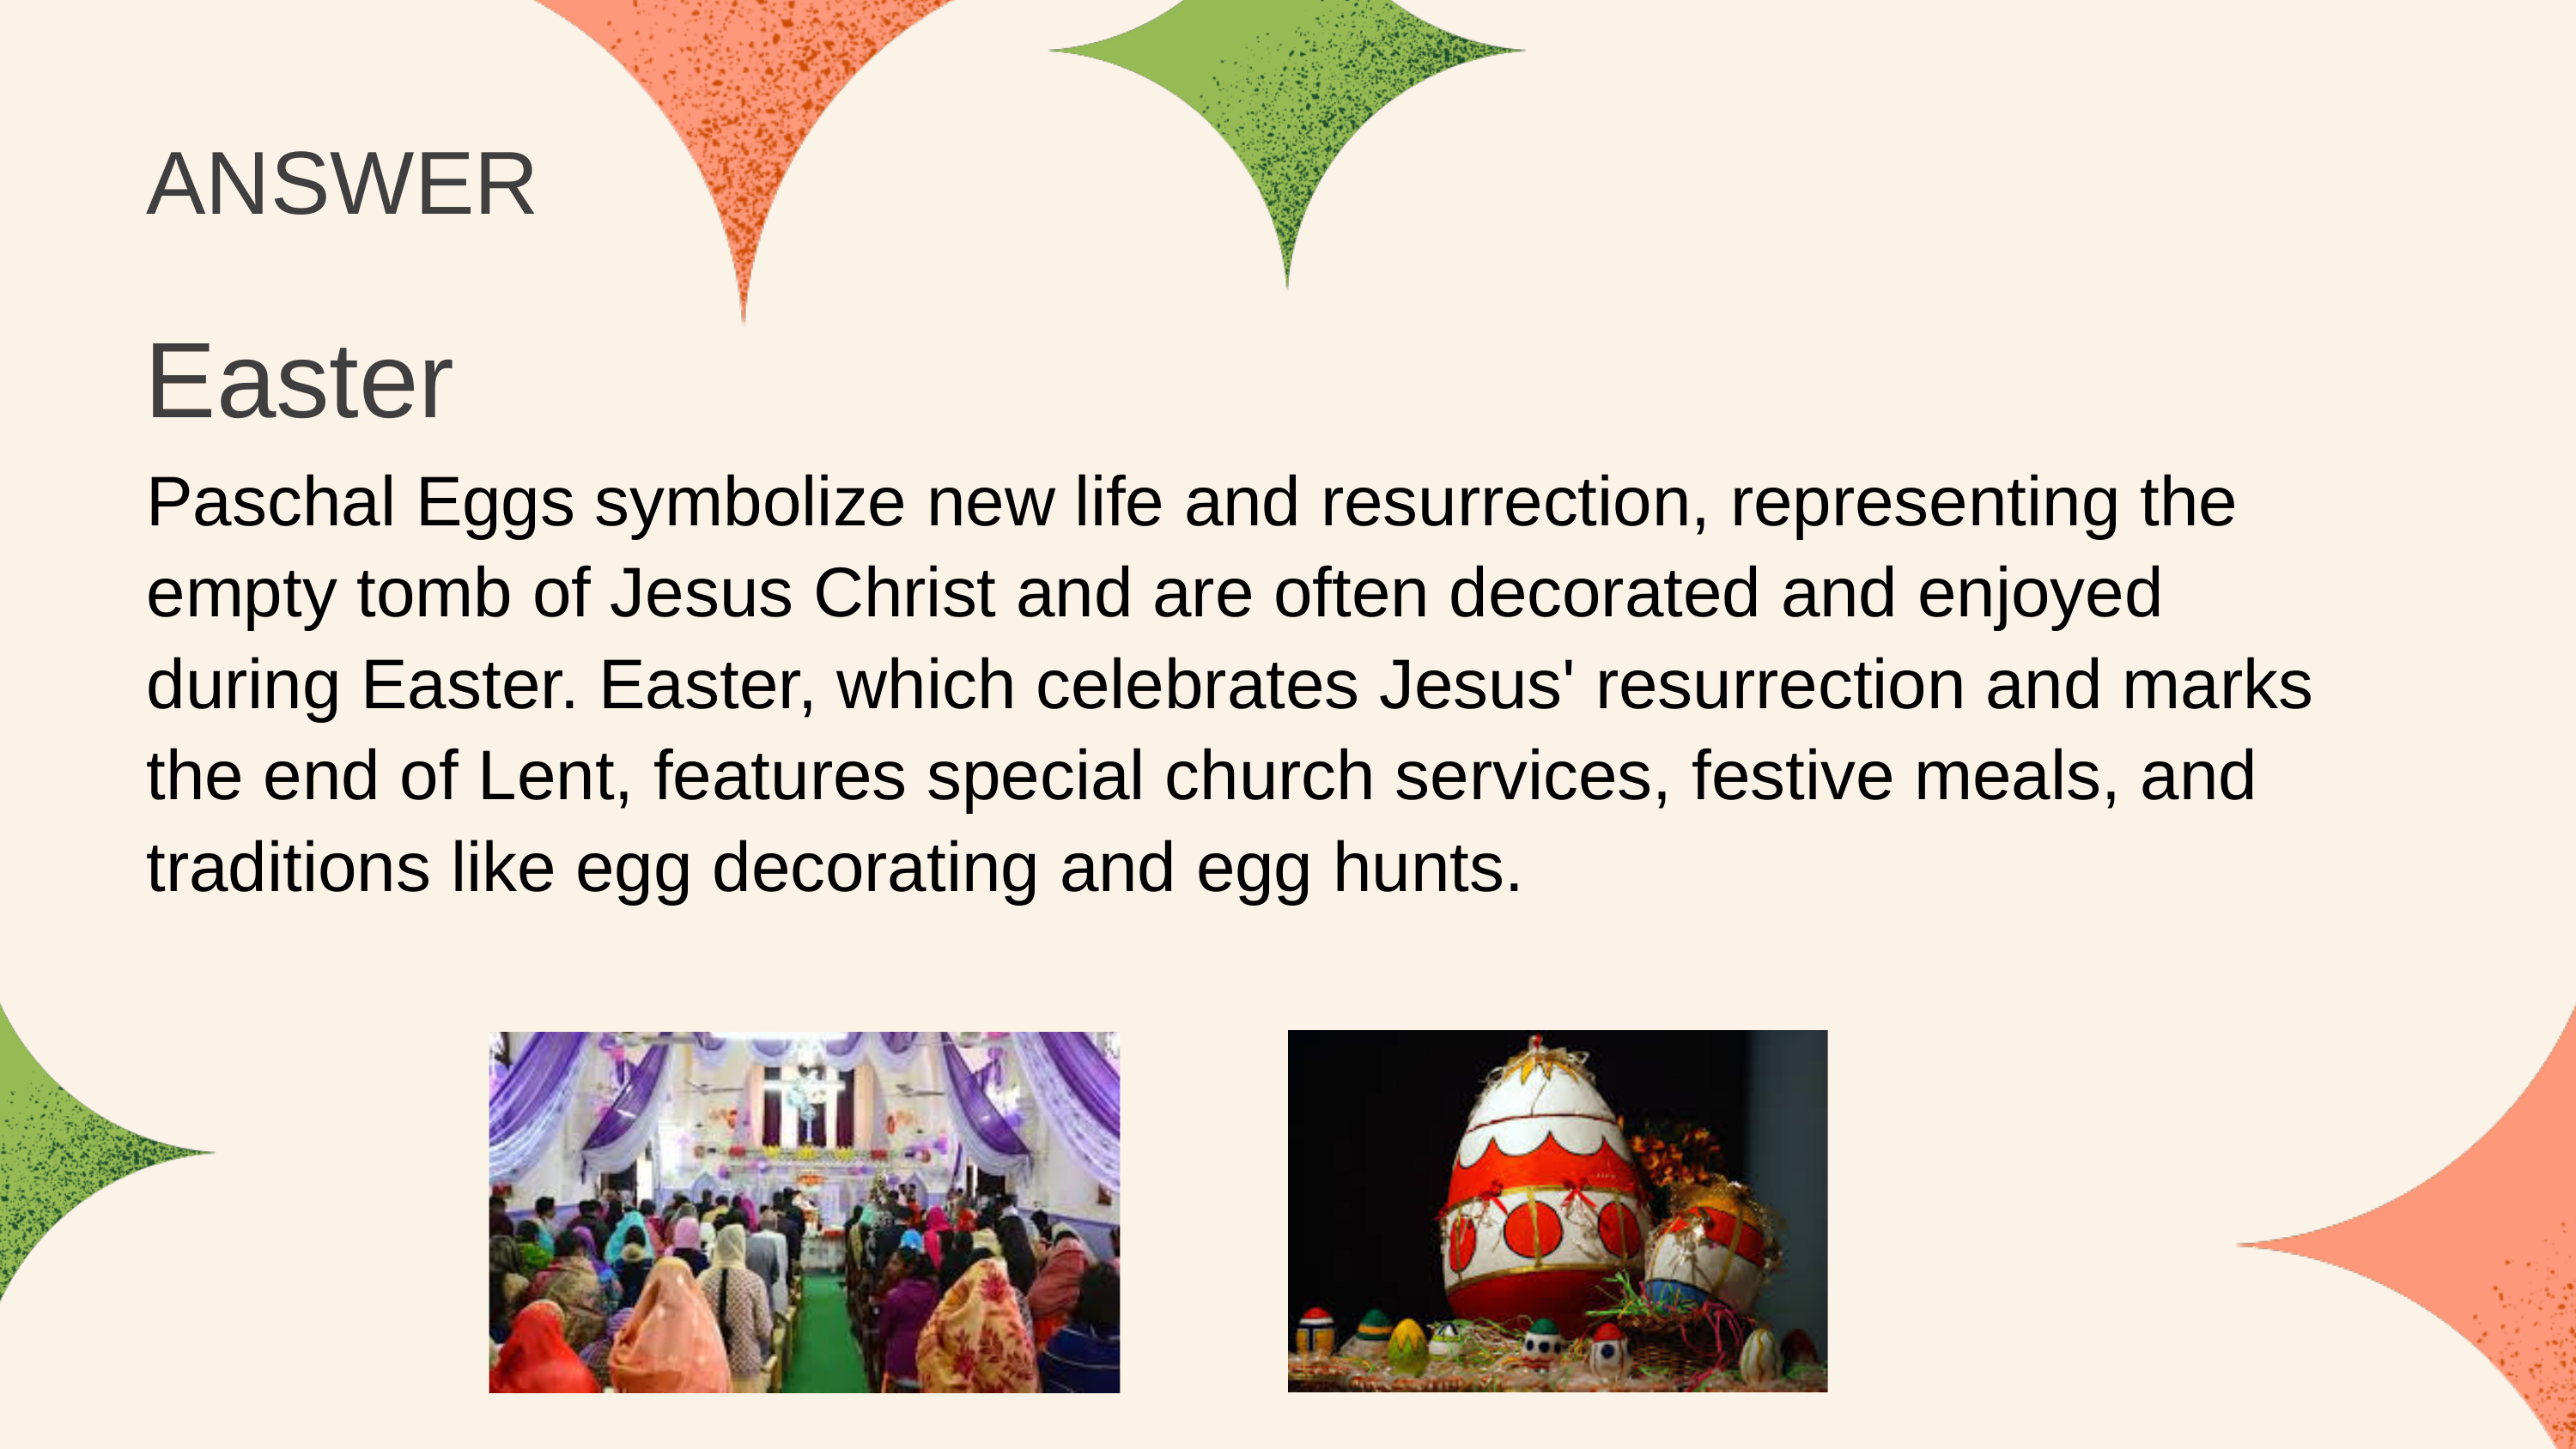

ANSWER
Easter
Paschal Eggs symbolize new life and resurrection, representing the empty tomb of Jesus Christ and are often decorated and enjoyed during Easter. Easter, which celebrates Jesus' resurrection and marks the end of Lent, features special church services, festive meals, and traditions like egg decorating and egg hunts.